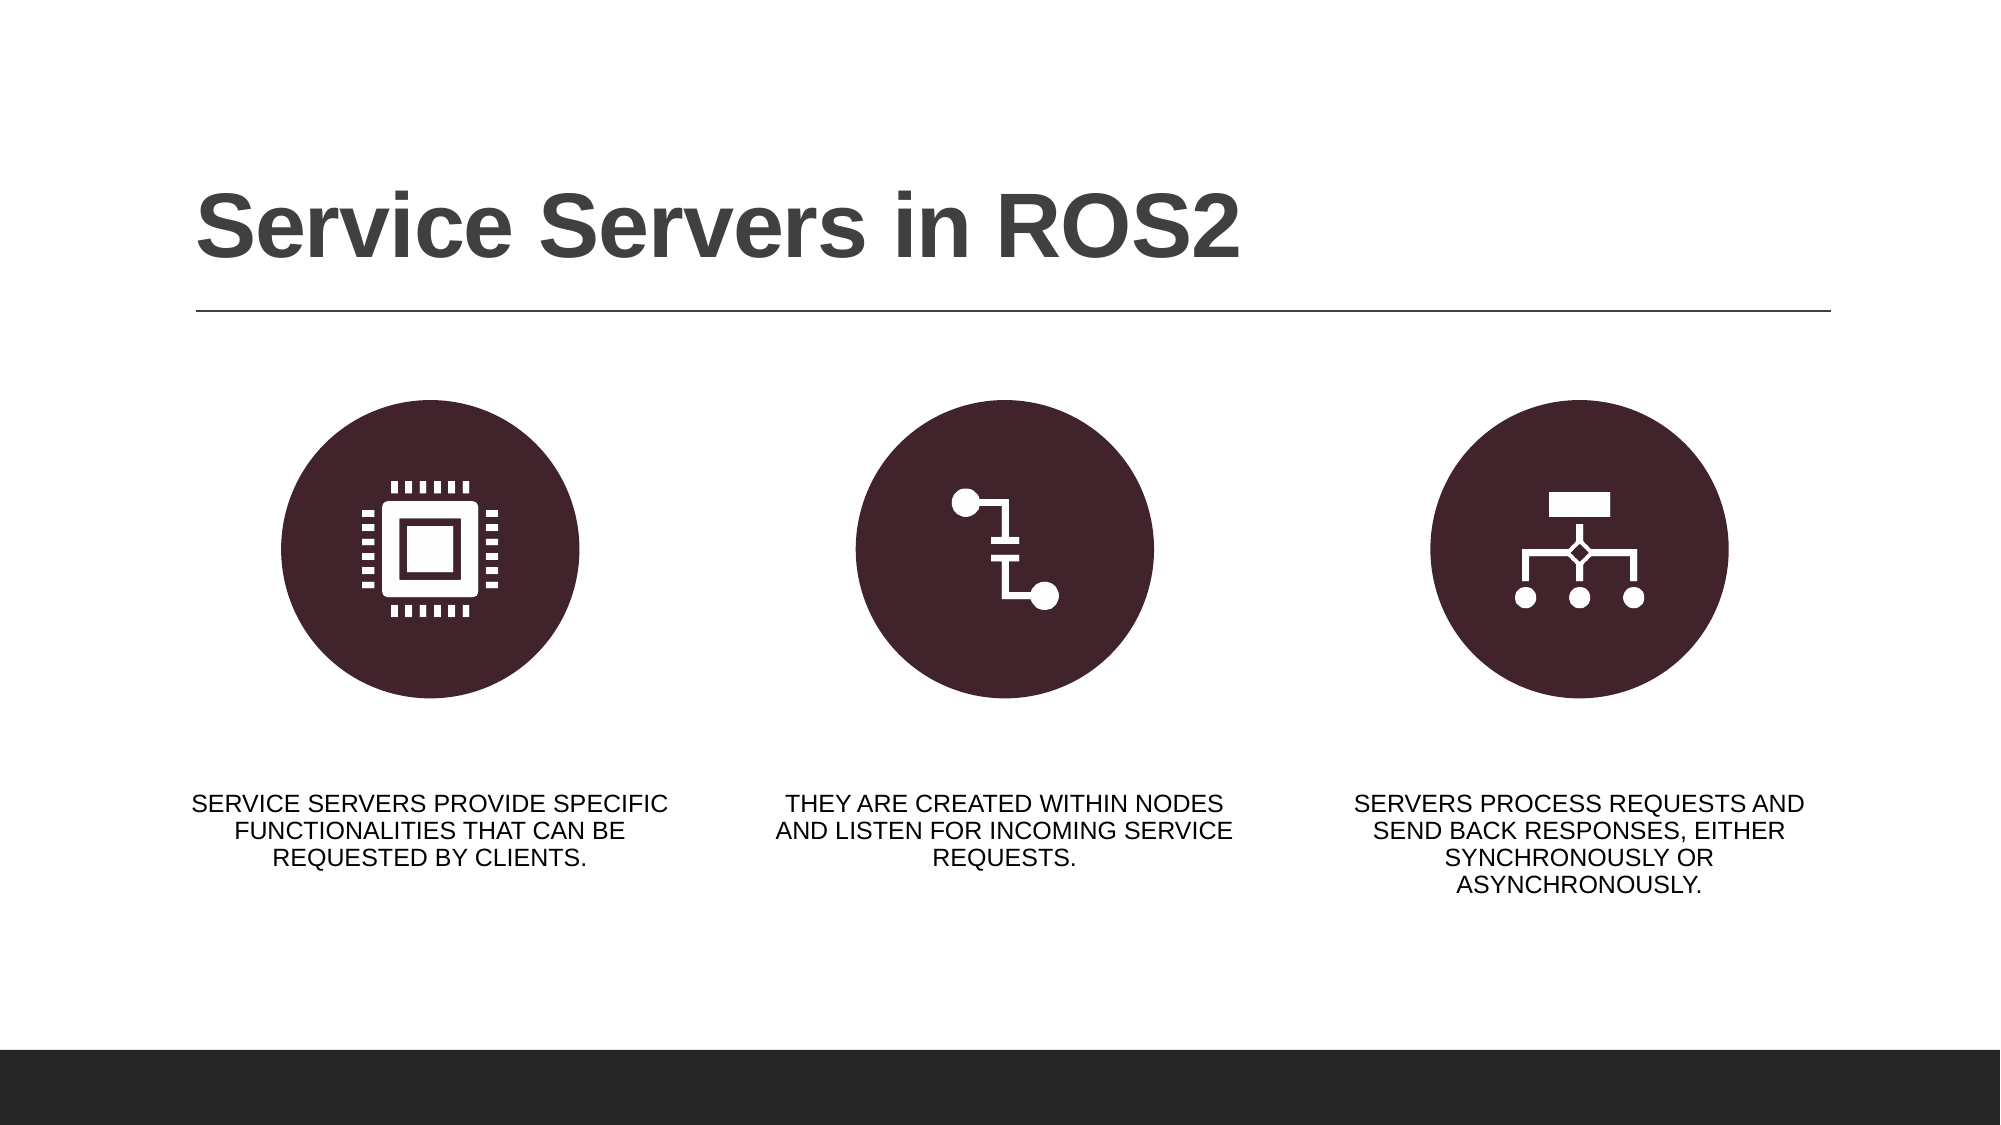

# Service Servers in ROS2
Service Servers provide specific functionalities that can be requested by clients.
They are created within nodes and listen for incoming service requests.
Servers process requests and send back responses, either synchronously or asynchronously.